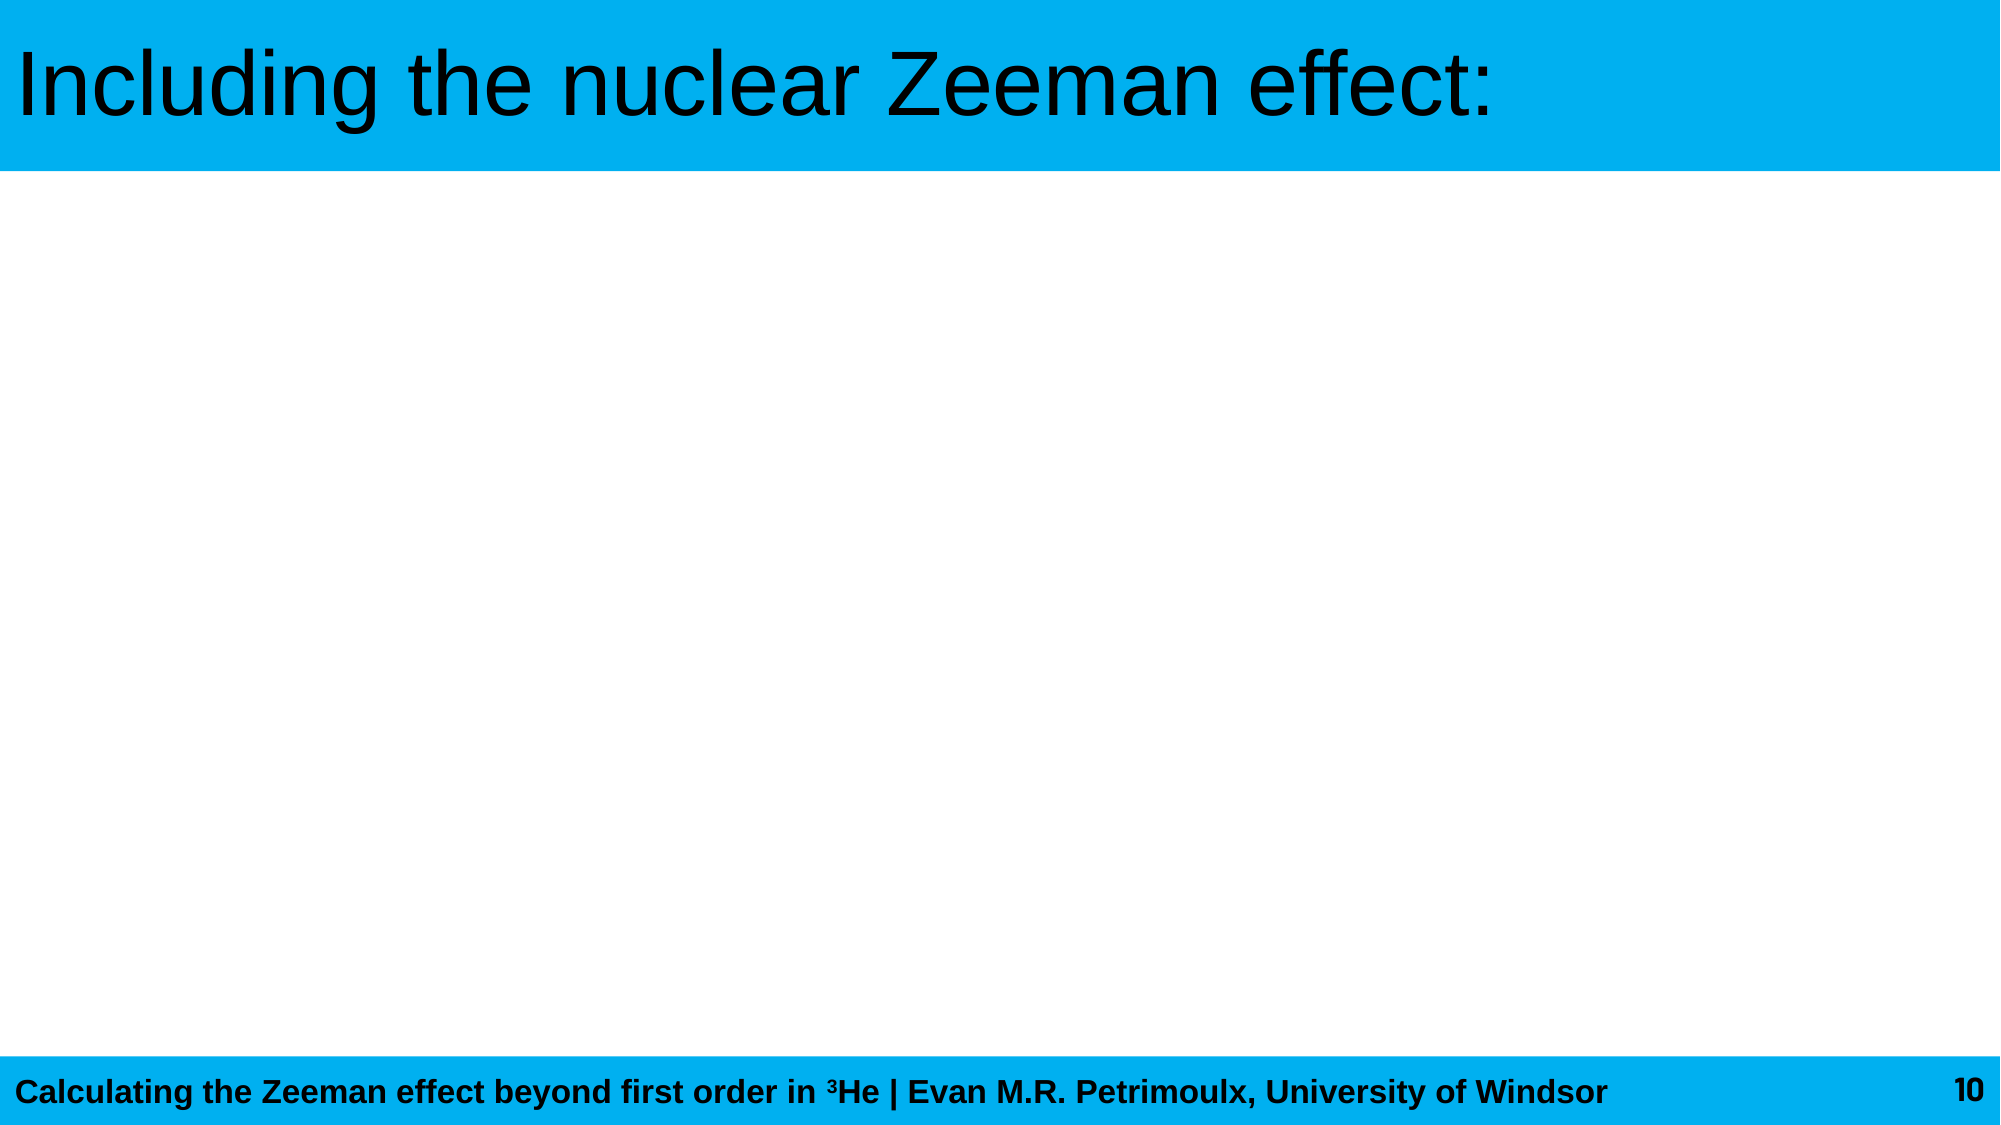

# Including the nuclear Zeeman effect:
Calculating the Zeeman effect beyond first order in 3He | Evan M.R. Petrimoulx, University of Windsor
10